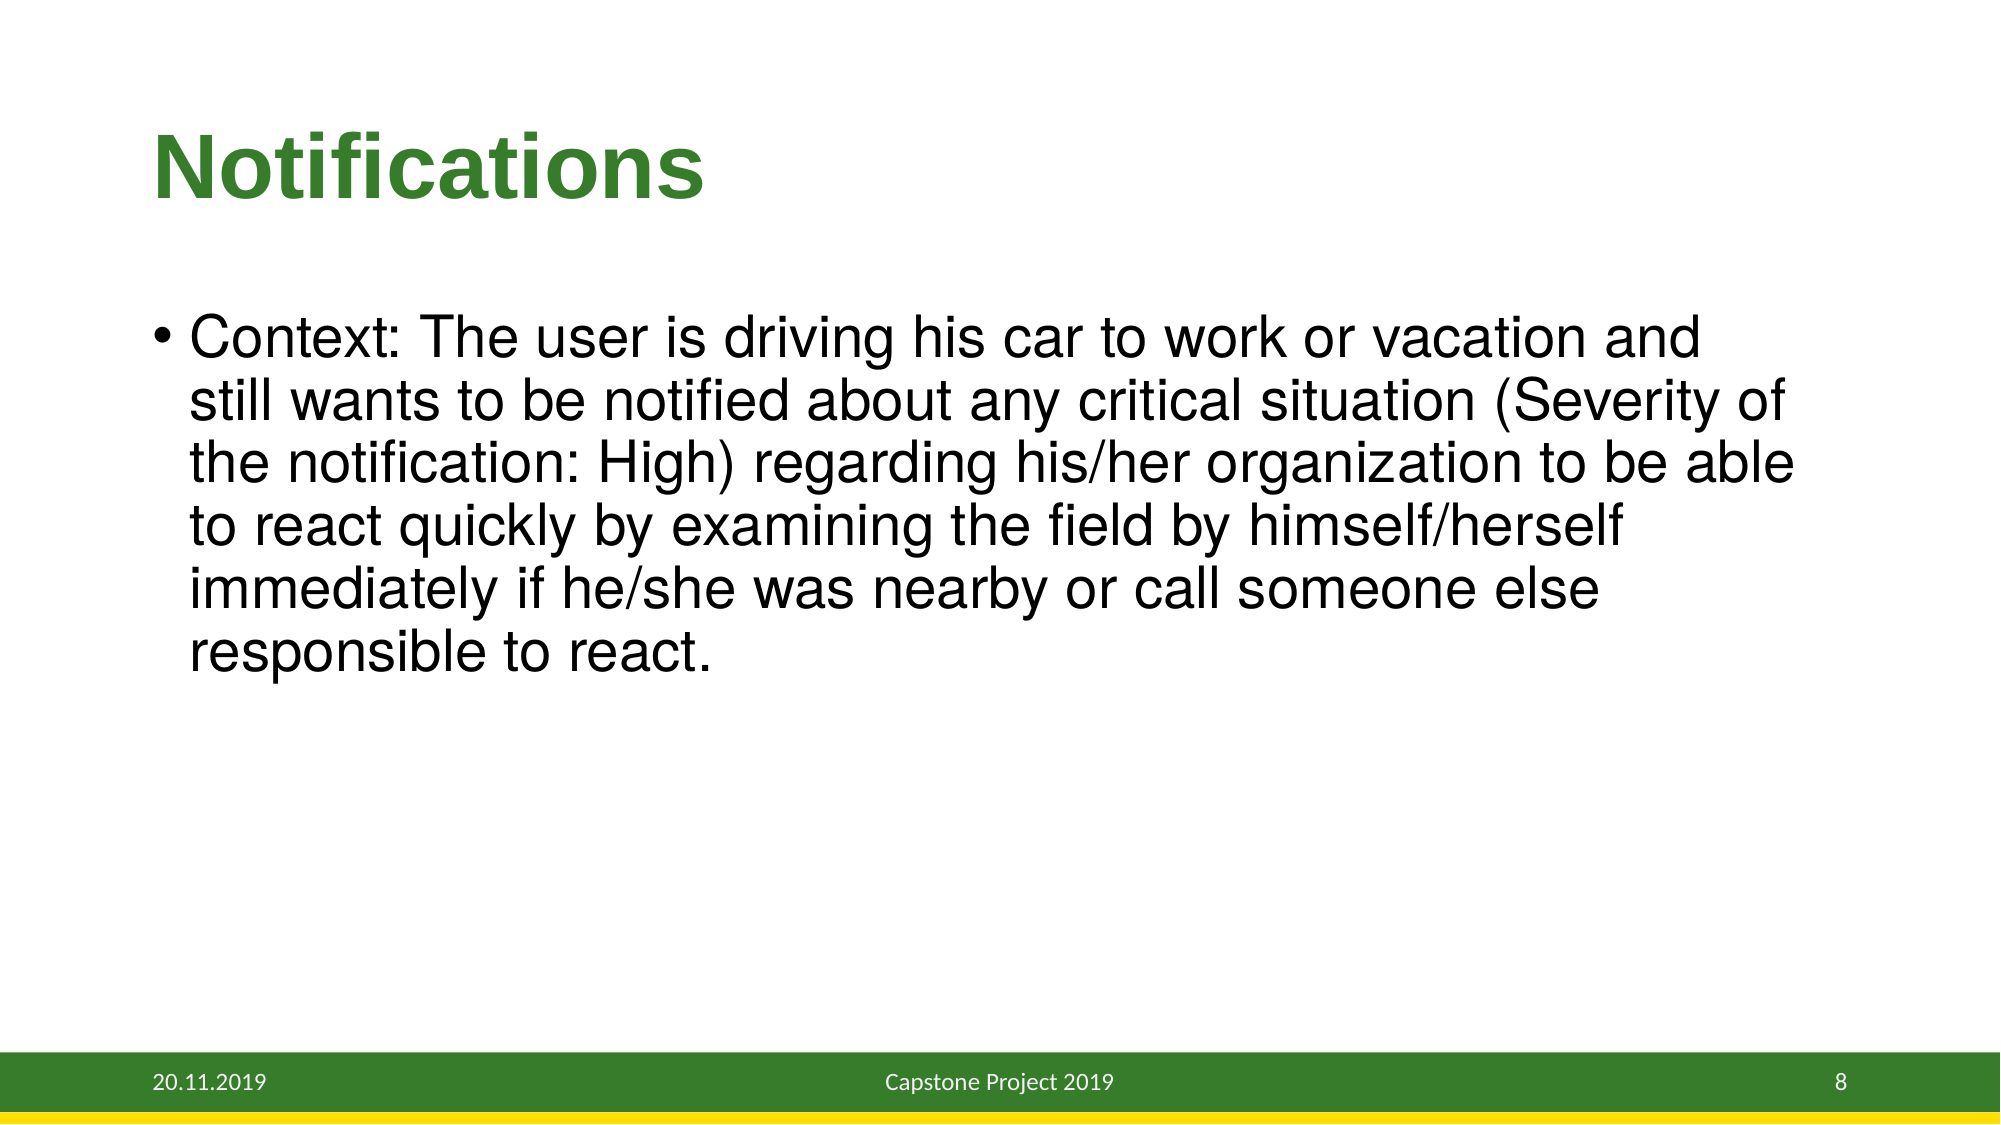

# Notifications
Context: The user is driving his car to work or vacation and still wants to be notified about any critical situation (Severity of the notification: High) regarding his/her organization to be able to react quickly by examining the field by himself/herself immediately if he/she was nearby or call someone else responsible to react.
20.11.2019
Capstone Project 2019
8